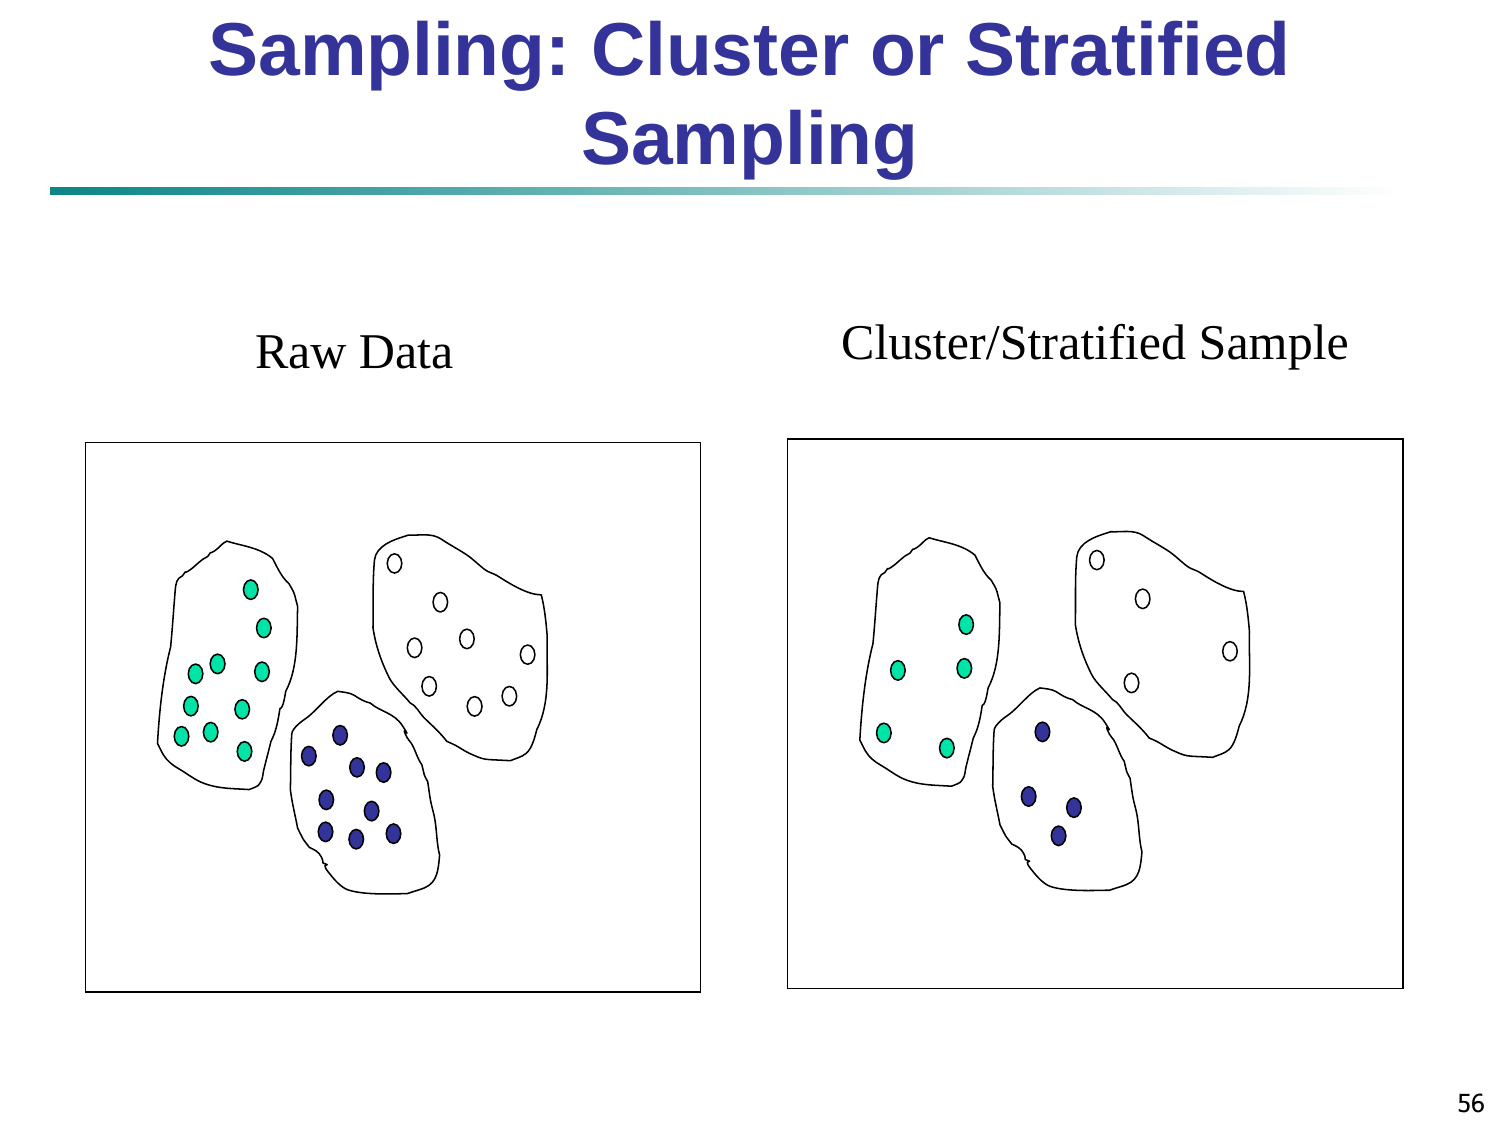

# Sampling: Cluster or Stratified Sampling
Cluster/Stratified Sample
Raw Data

56